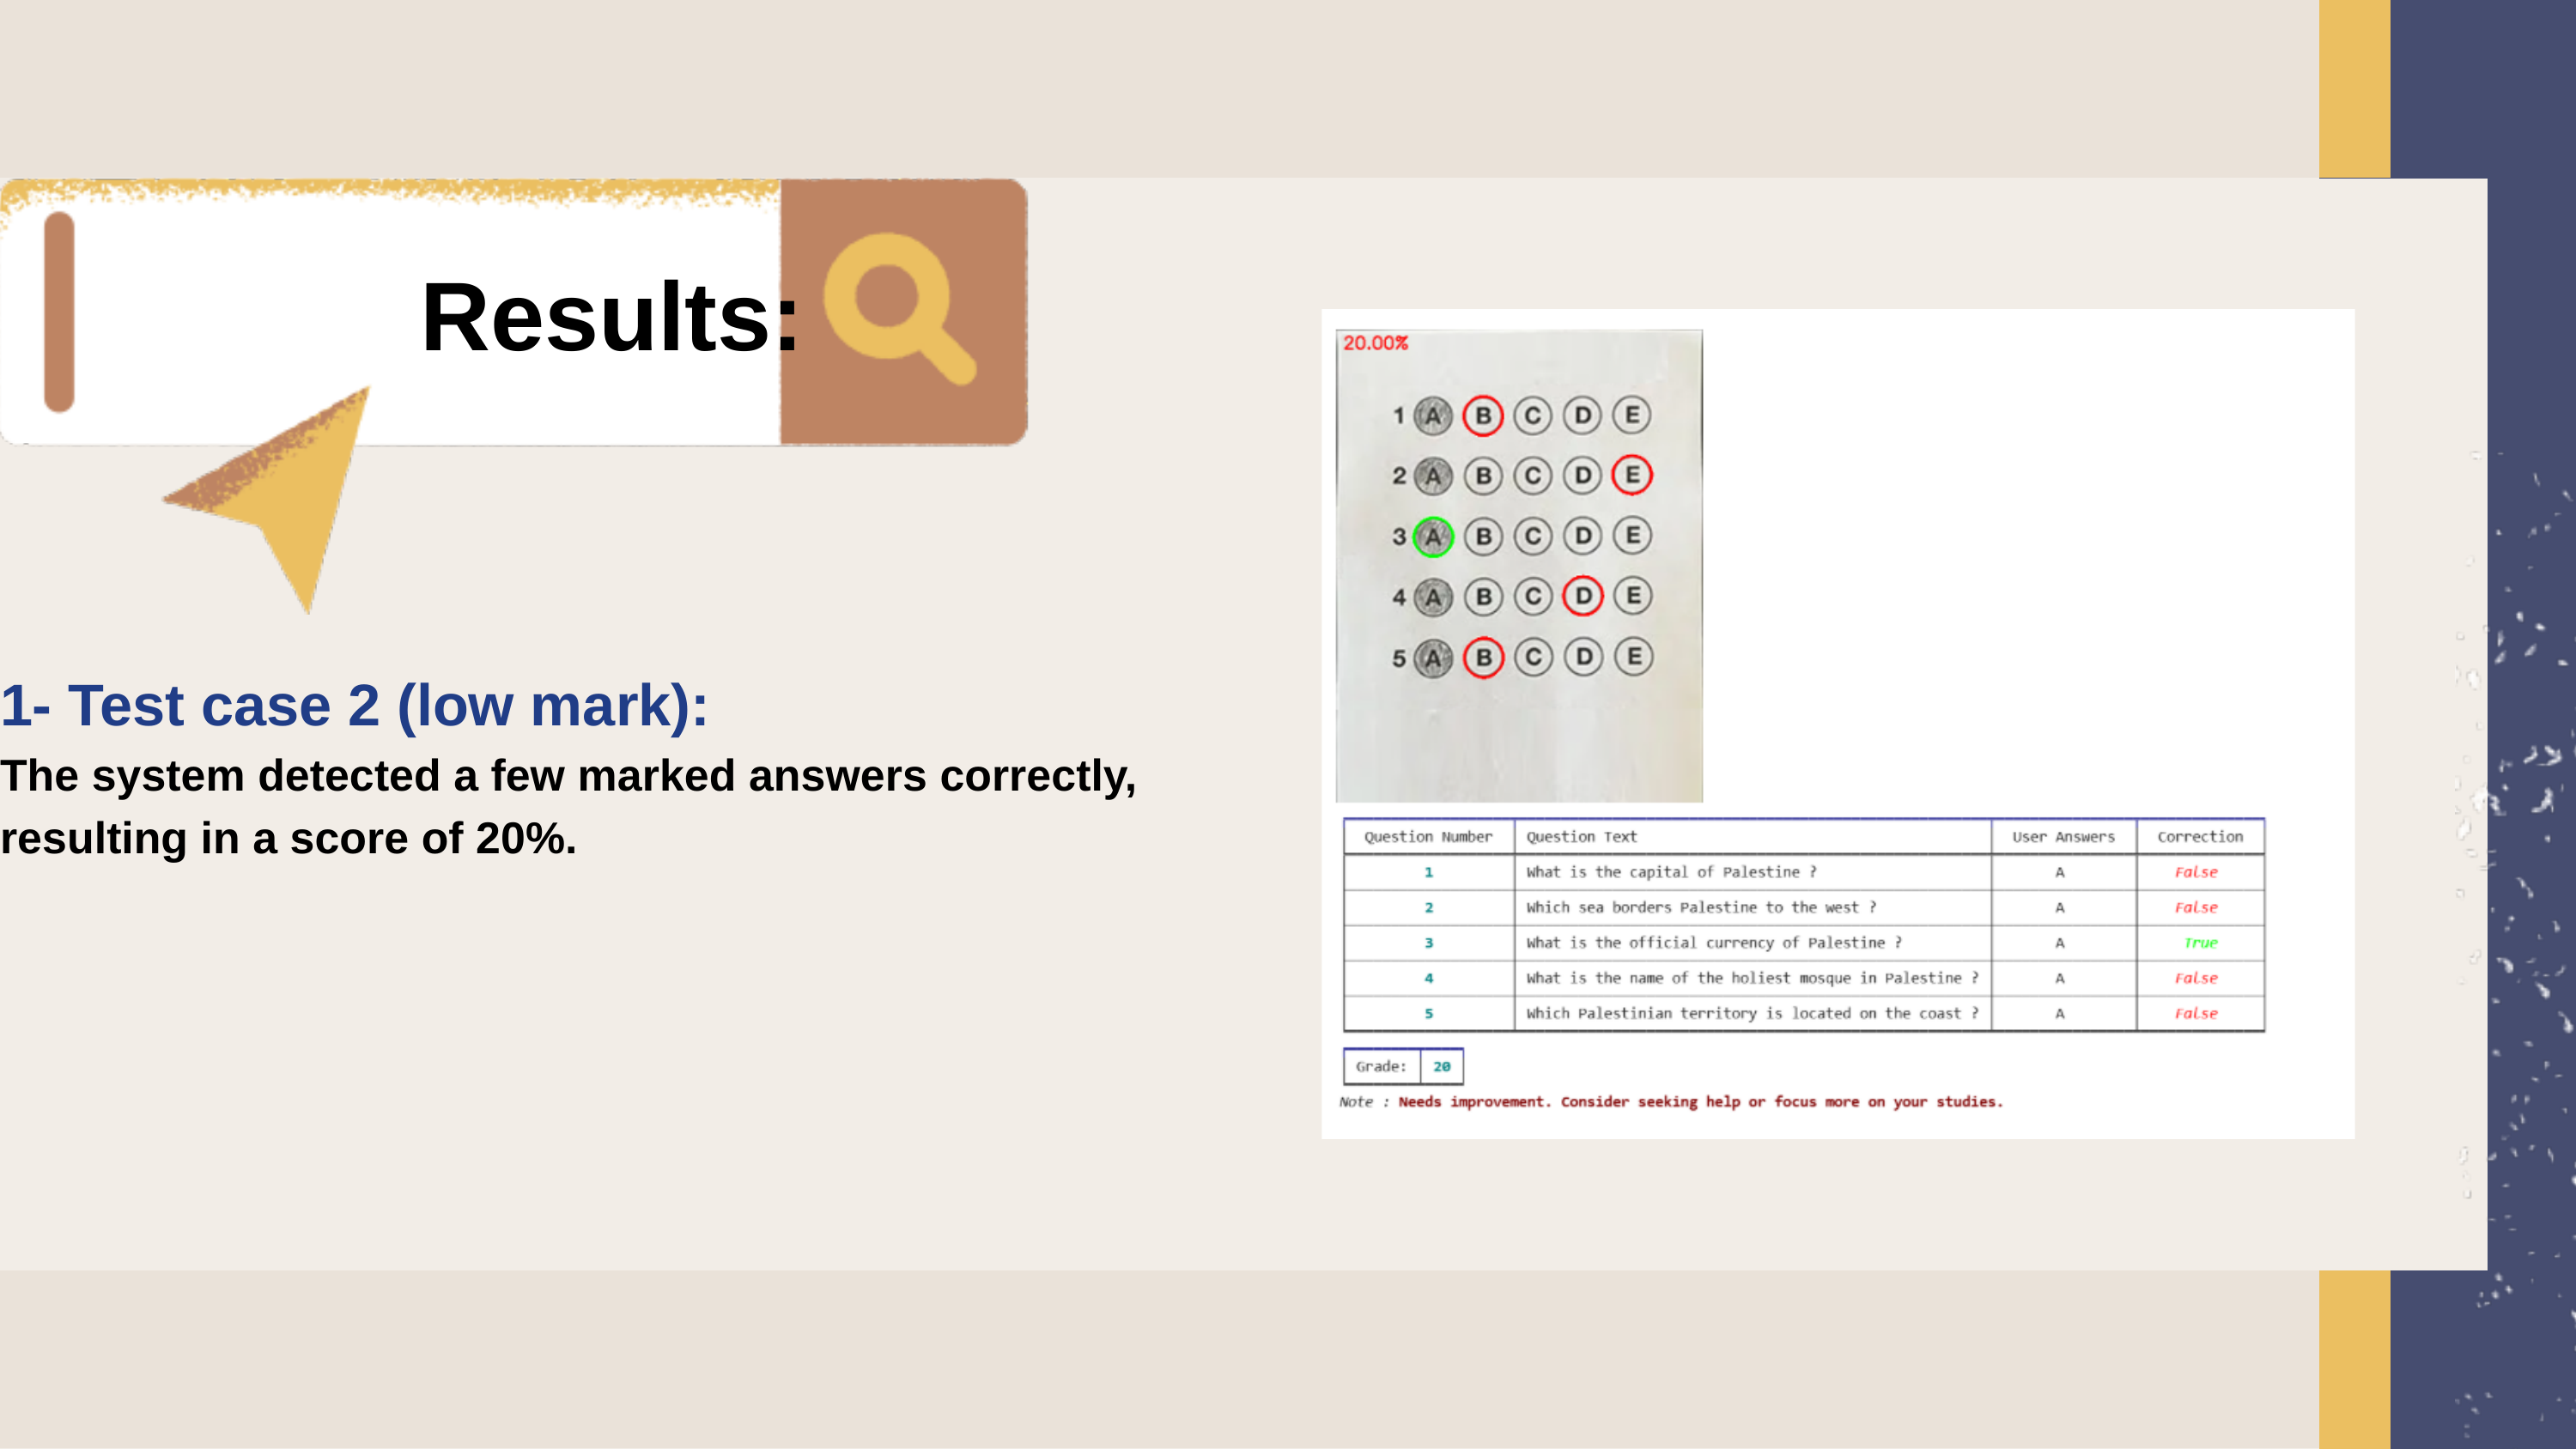

Results:

1- Test case 2 (low mark):
The system detected a few marked answers correctly, resulting in a score of 20%.